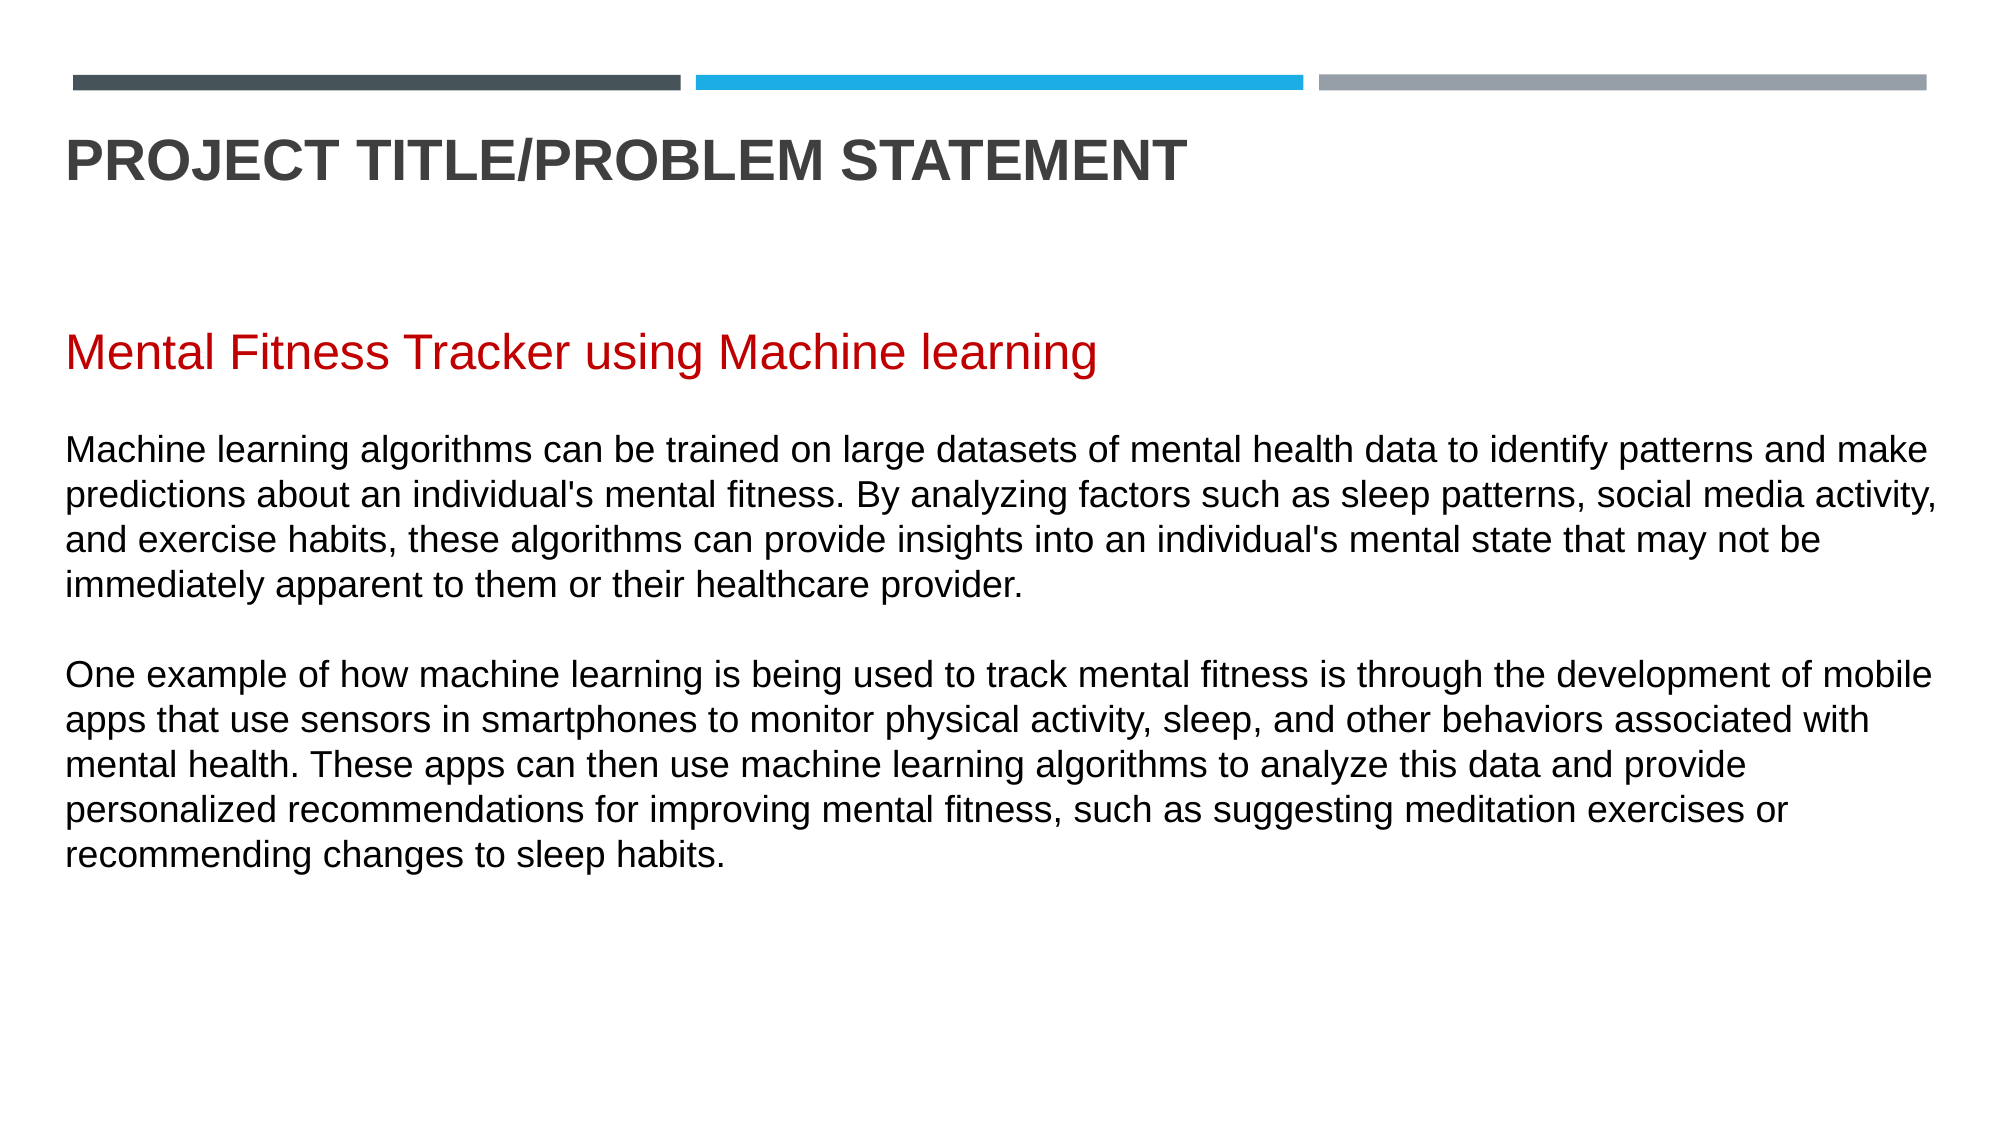

PROJECT TITLE/PROBLEM STATEMENT
Mental Fitness Tracker using Machine learning

Machine learning algorithms can be trained on large datasets of mental health data to identify patterns and make predictions about an individual's mental fitness. By analyzing factors such as sleep patterns, social media activity, and exercise habits, these algorithms can provide insights into an individual's mental state that may not be immediately apparent to them or their healthcare provider.

One example of how machine learning is being used to track mental fitness is through the development of mobile apps that use sensors in smartphones to monitor physical activity, sleep, and other behaviors associated with mental health. These apps can then use machine learning algorithms to analyze this data and provide personalized recommendations for improving mental fitness, such as suggesting meditation exercises or recommending changes to sleep habits.